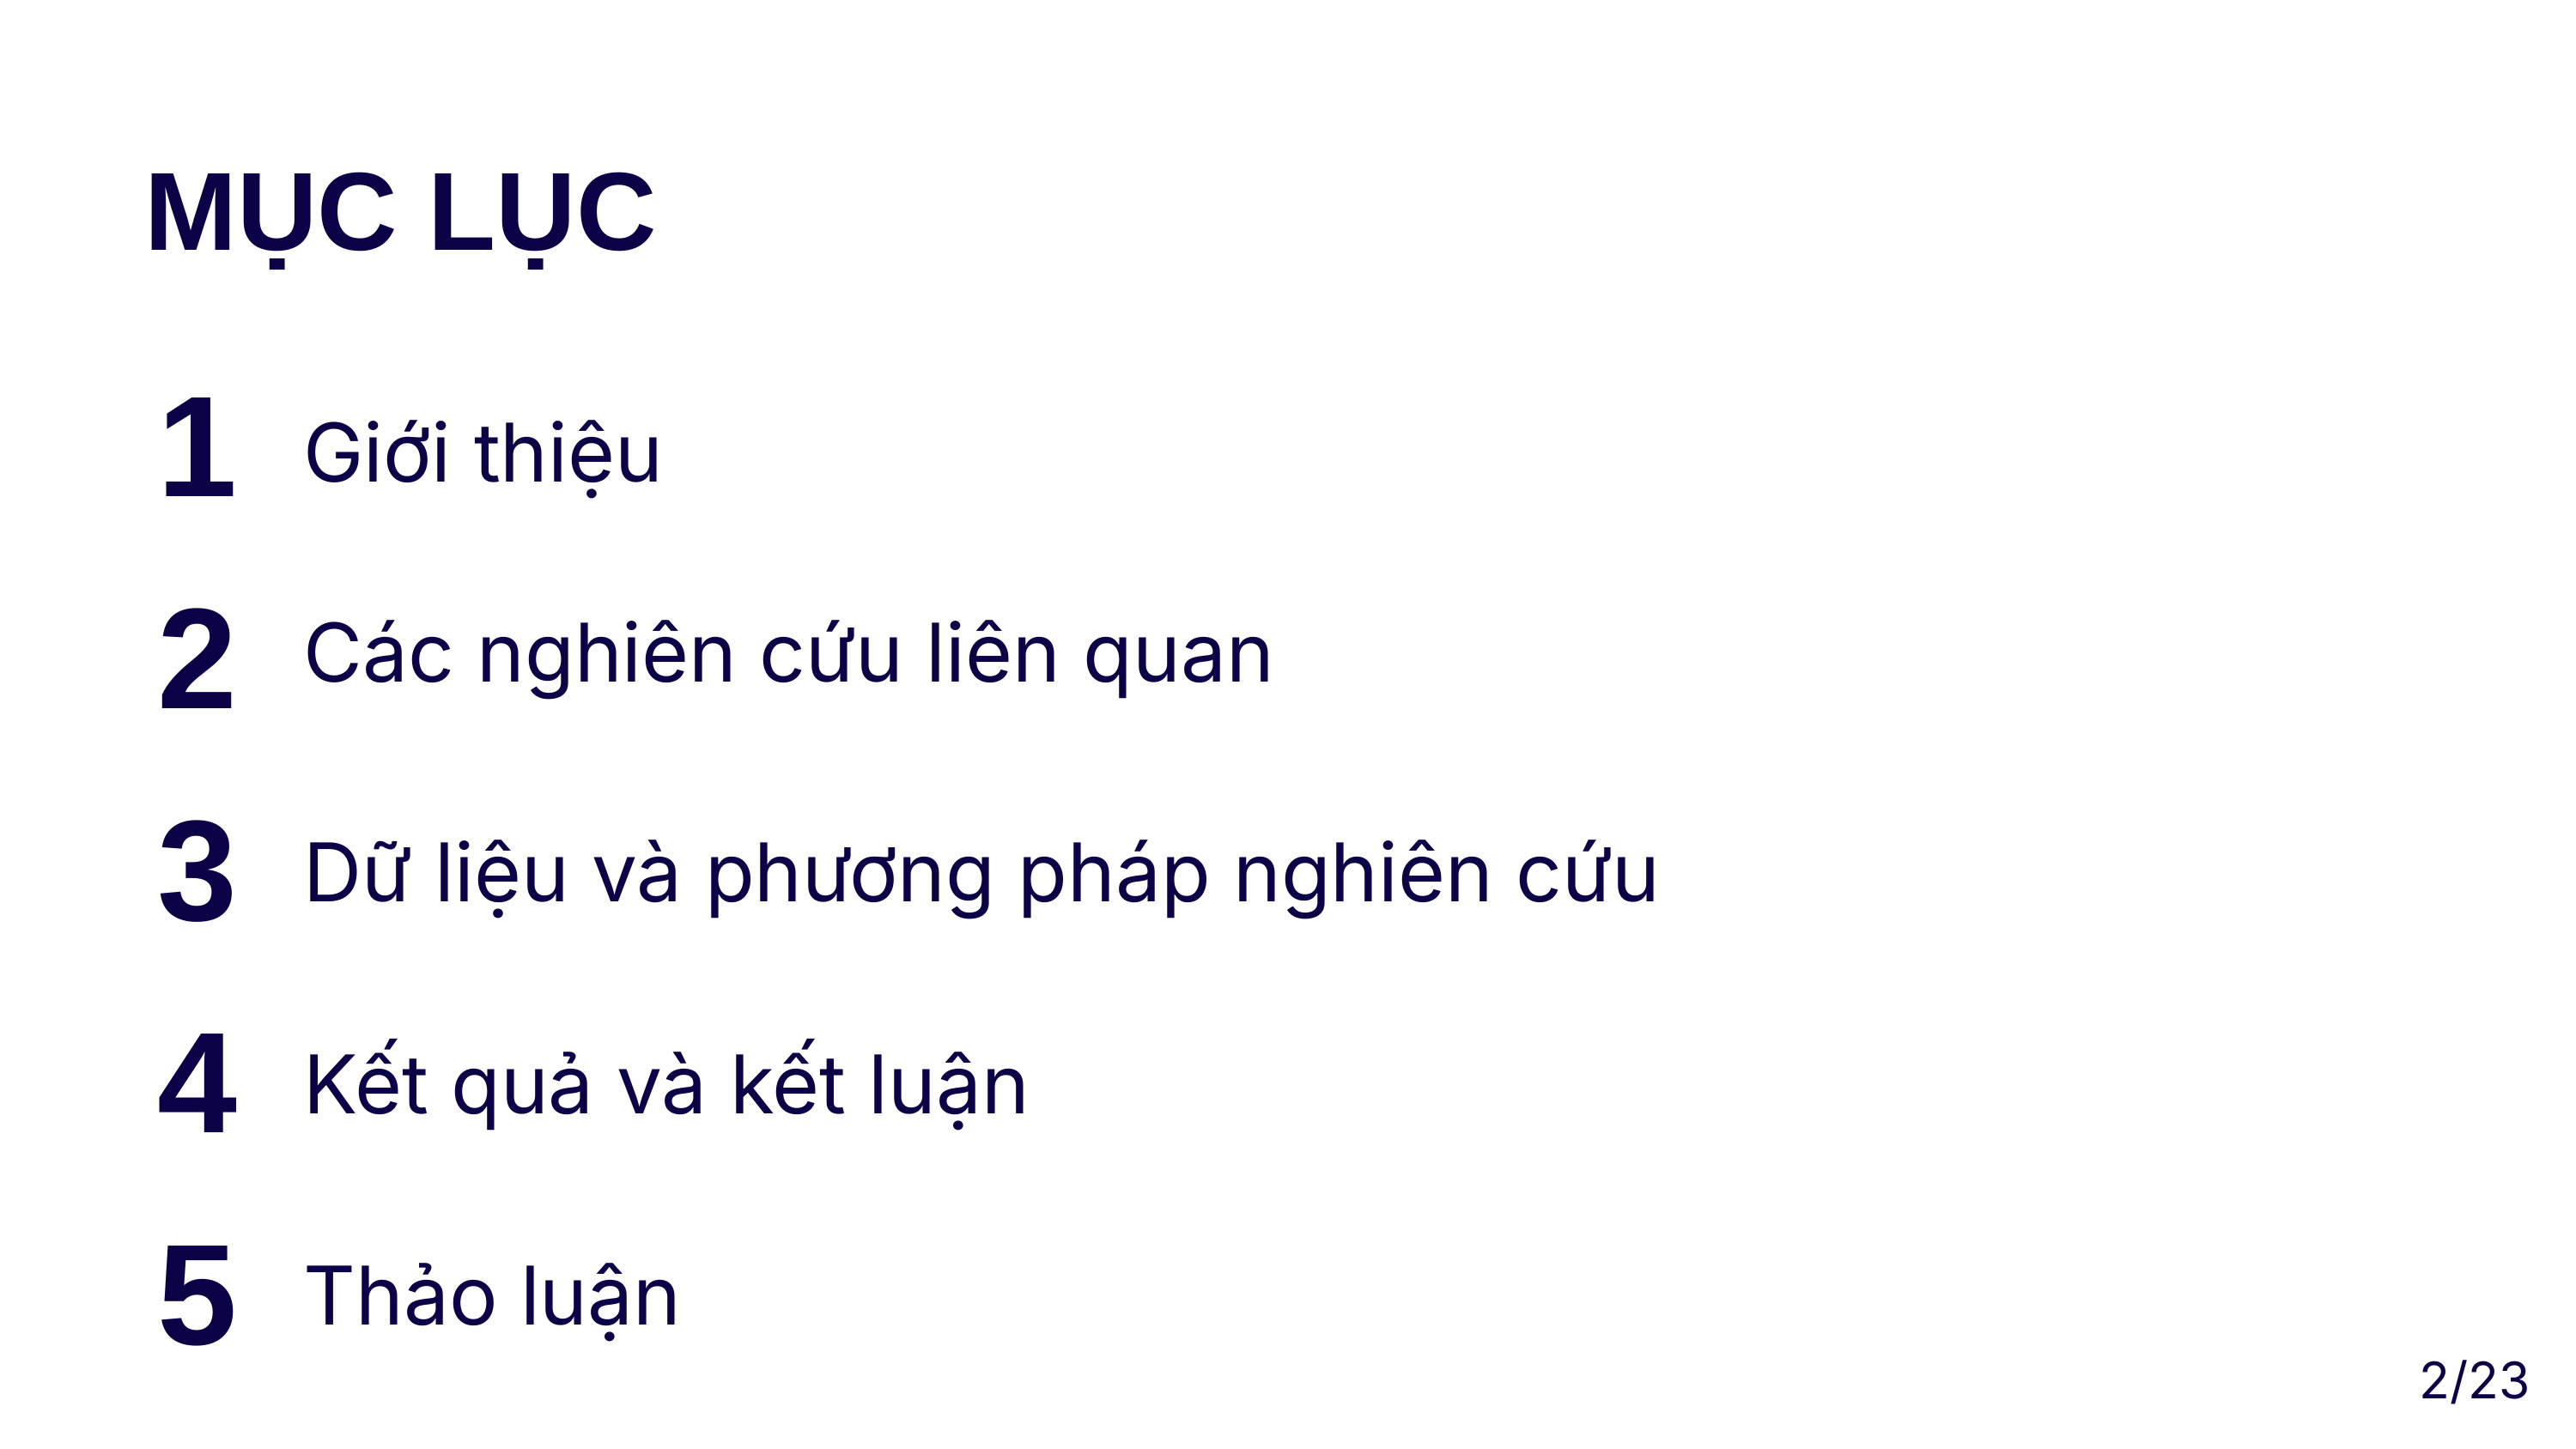

MỤC LỤC
1
Giới thiệu
2
Các nghiên cứu liên quan
3
Dữ liệu và phương pháp nghiên cứu
4
Kết quả và kết luận
5
Thảo luận
2/23